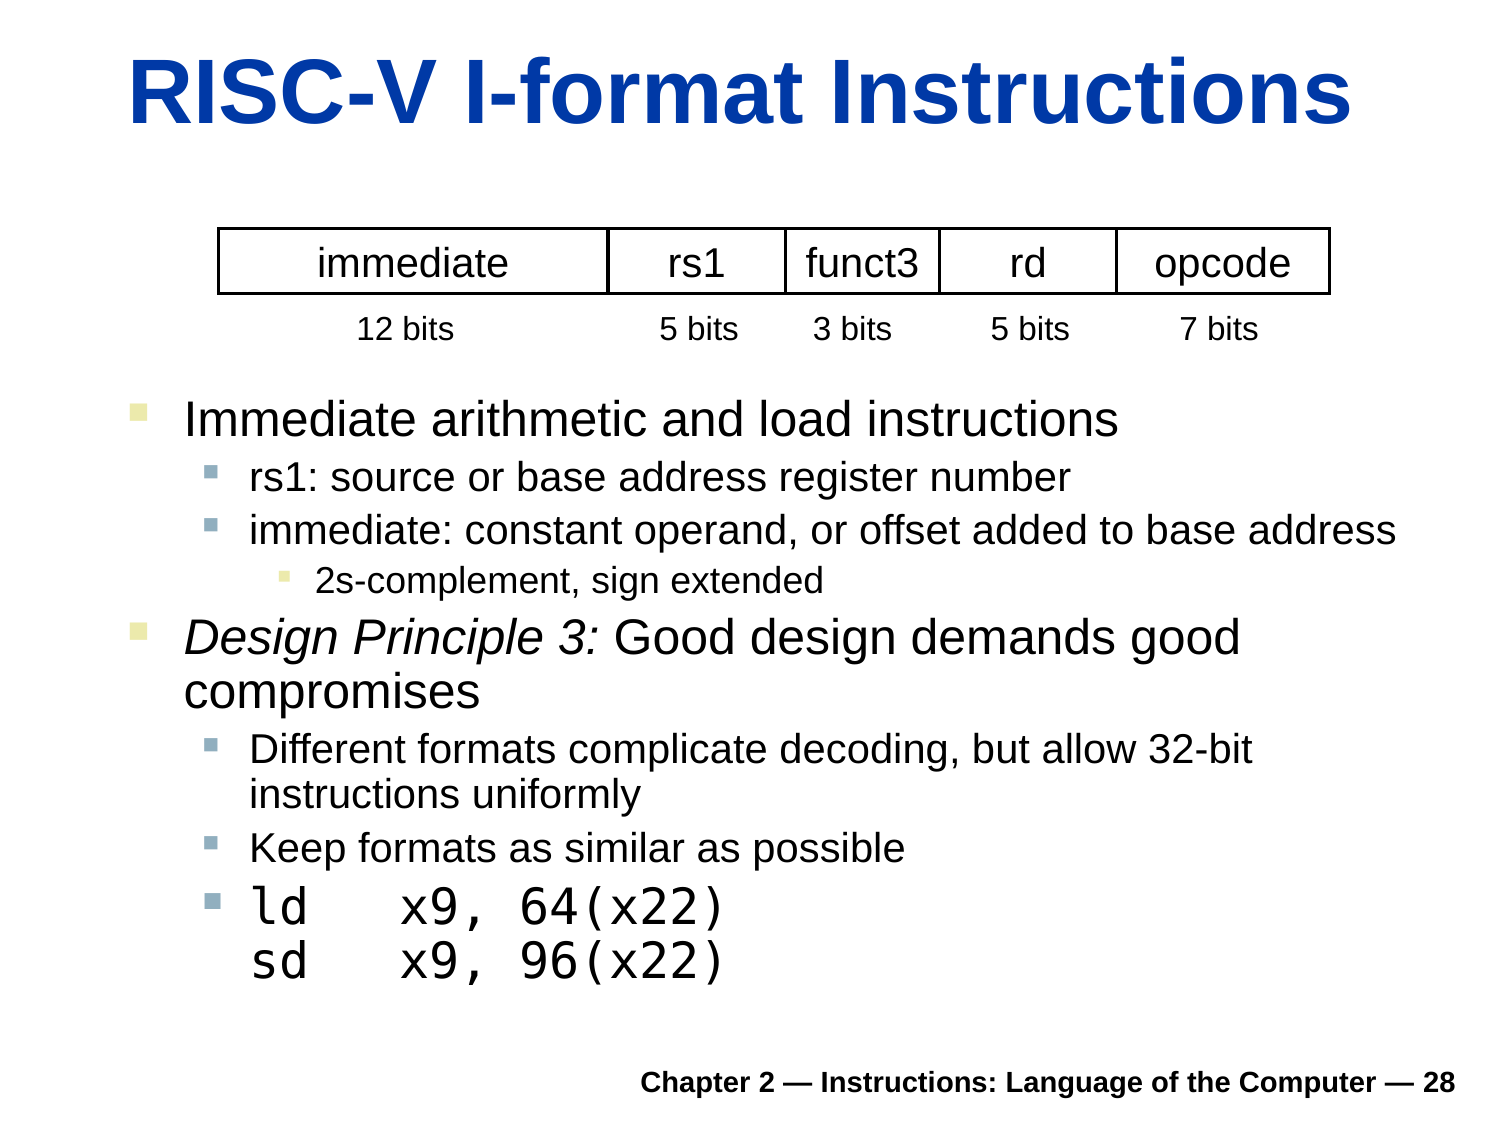

# RISC-V I-format Instructions
immediate
rs1
funct3
rd
opcode
12 bits
5 bits
3 bits
5 bits
7 bits
Immediate arithmetic and load instructions
rs1: source or base address register number
immediate: constant operand, or offset added to base address
2s-complement, sign extended
Design Principle 3: Good design demands good compromises
Different formats complicate decoding, but allow 32-bit instructions uniformly
Keep formats as similar as possible
ld	x9, 64(x22)
sd	x9, 96(x22)

Chapter 2 — Instructions: Language of the Computer — 28